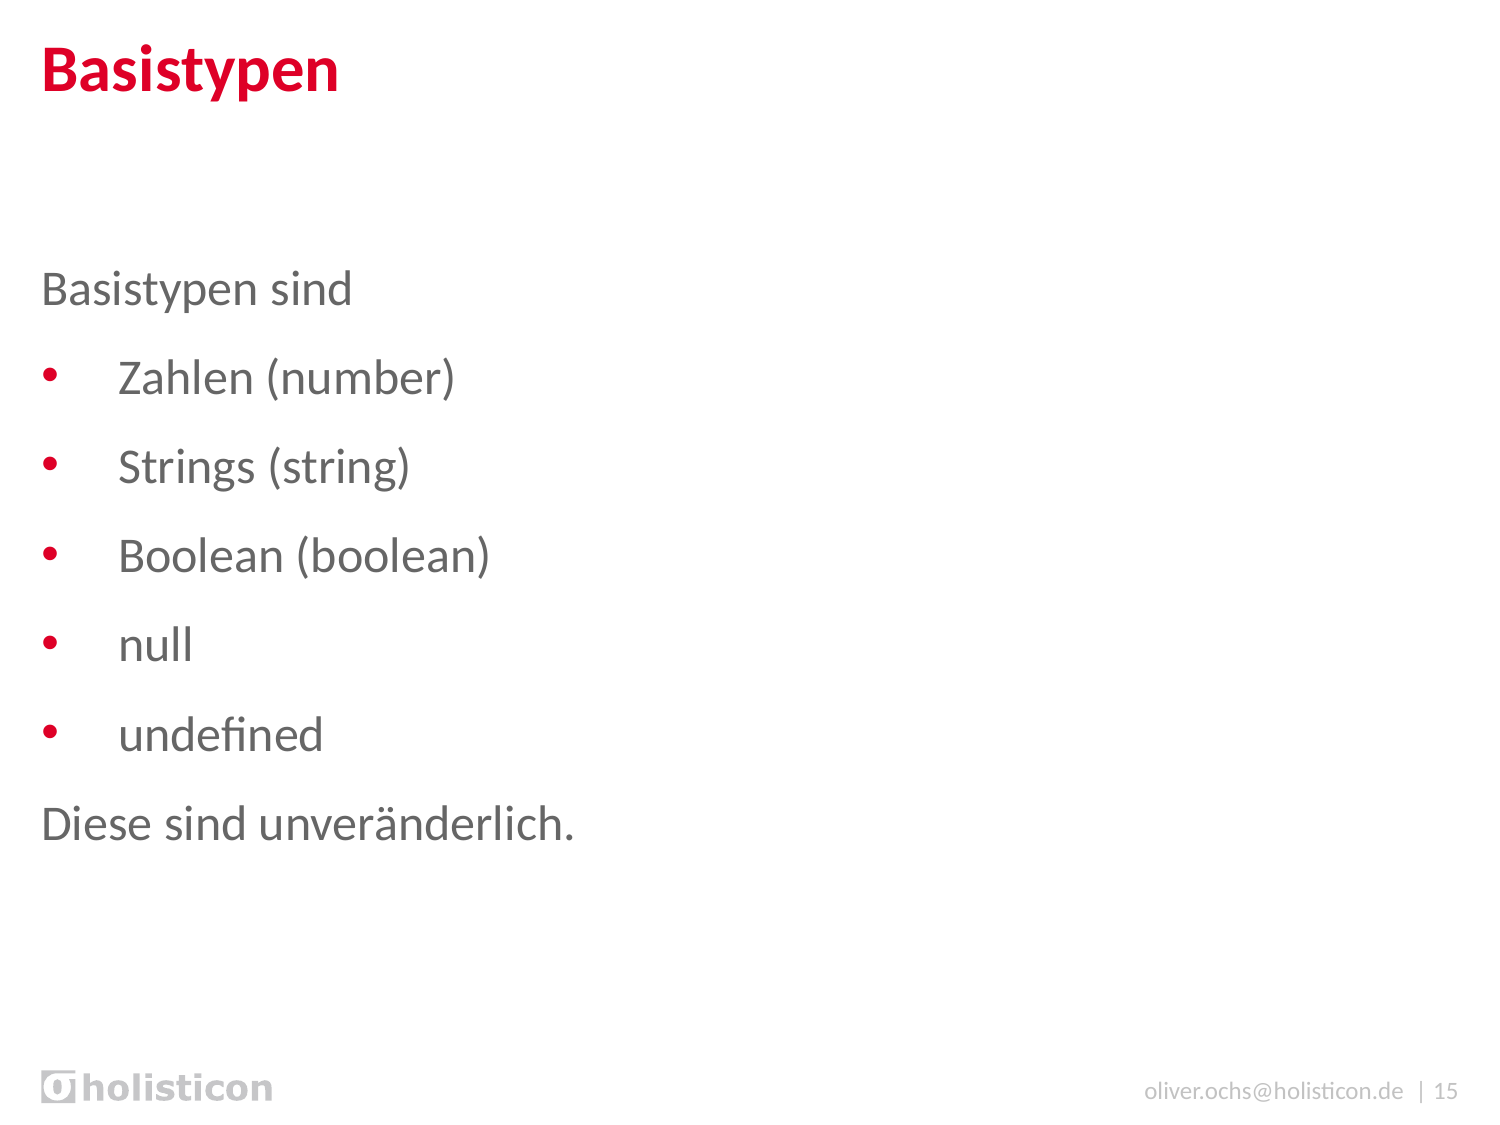

# Basistypen
Basistypen sind
Zahlen (number)
Strings (string)
Boolean (boolean)
null
undefined
Diese sind unveränderlich.